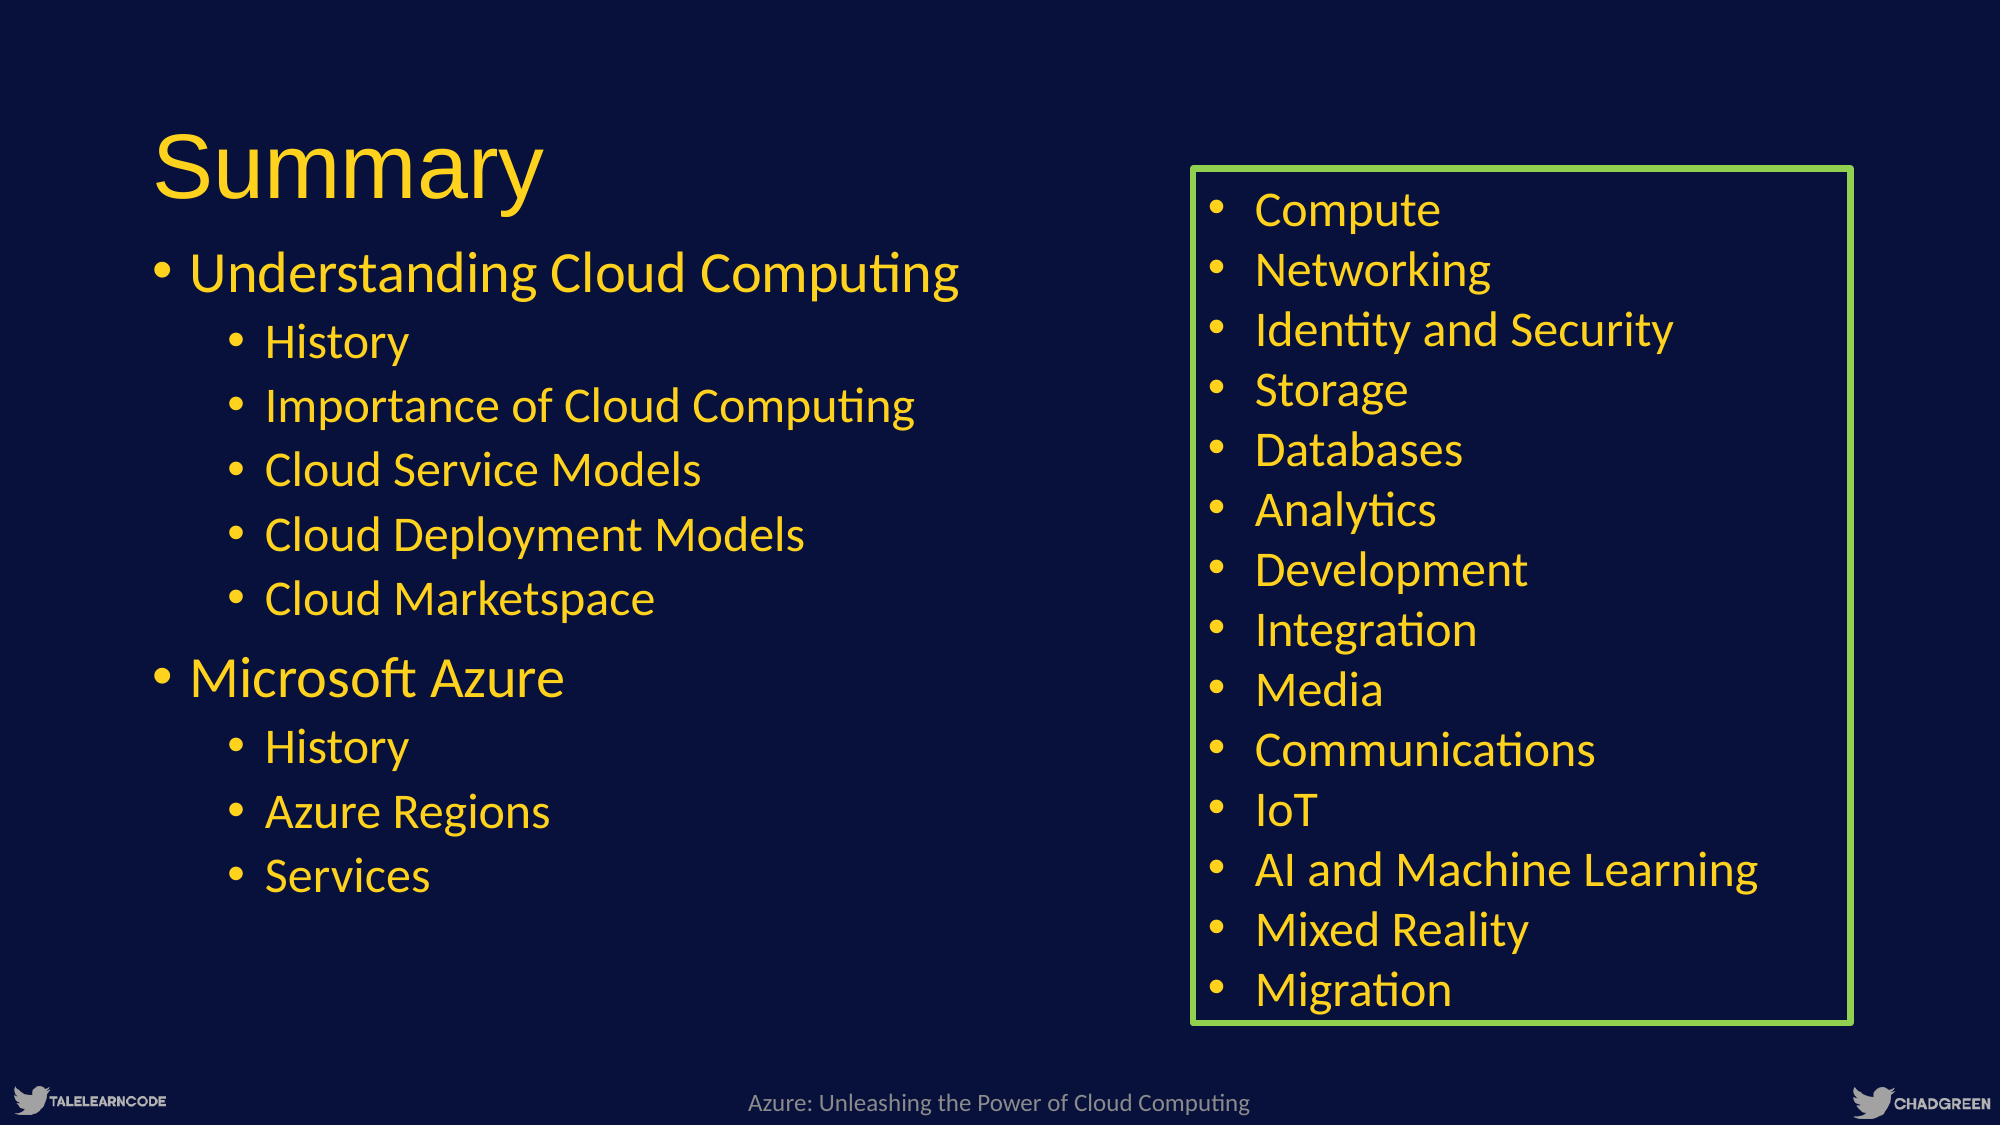

# Summary
Compute
Networking
Identity and Security
Storage
Databases
Analytics
Development
Integration
Media
Communications
IoT
AI and Machine Learning
Mixed Reality
Migration
Understanding Cloud Computing
History
Importance of Cloud Computing
Cloud Service Models
Cloud Deployment Models
Cloud Marketspace
Microsoft Azure
History
Azure Regions
Services